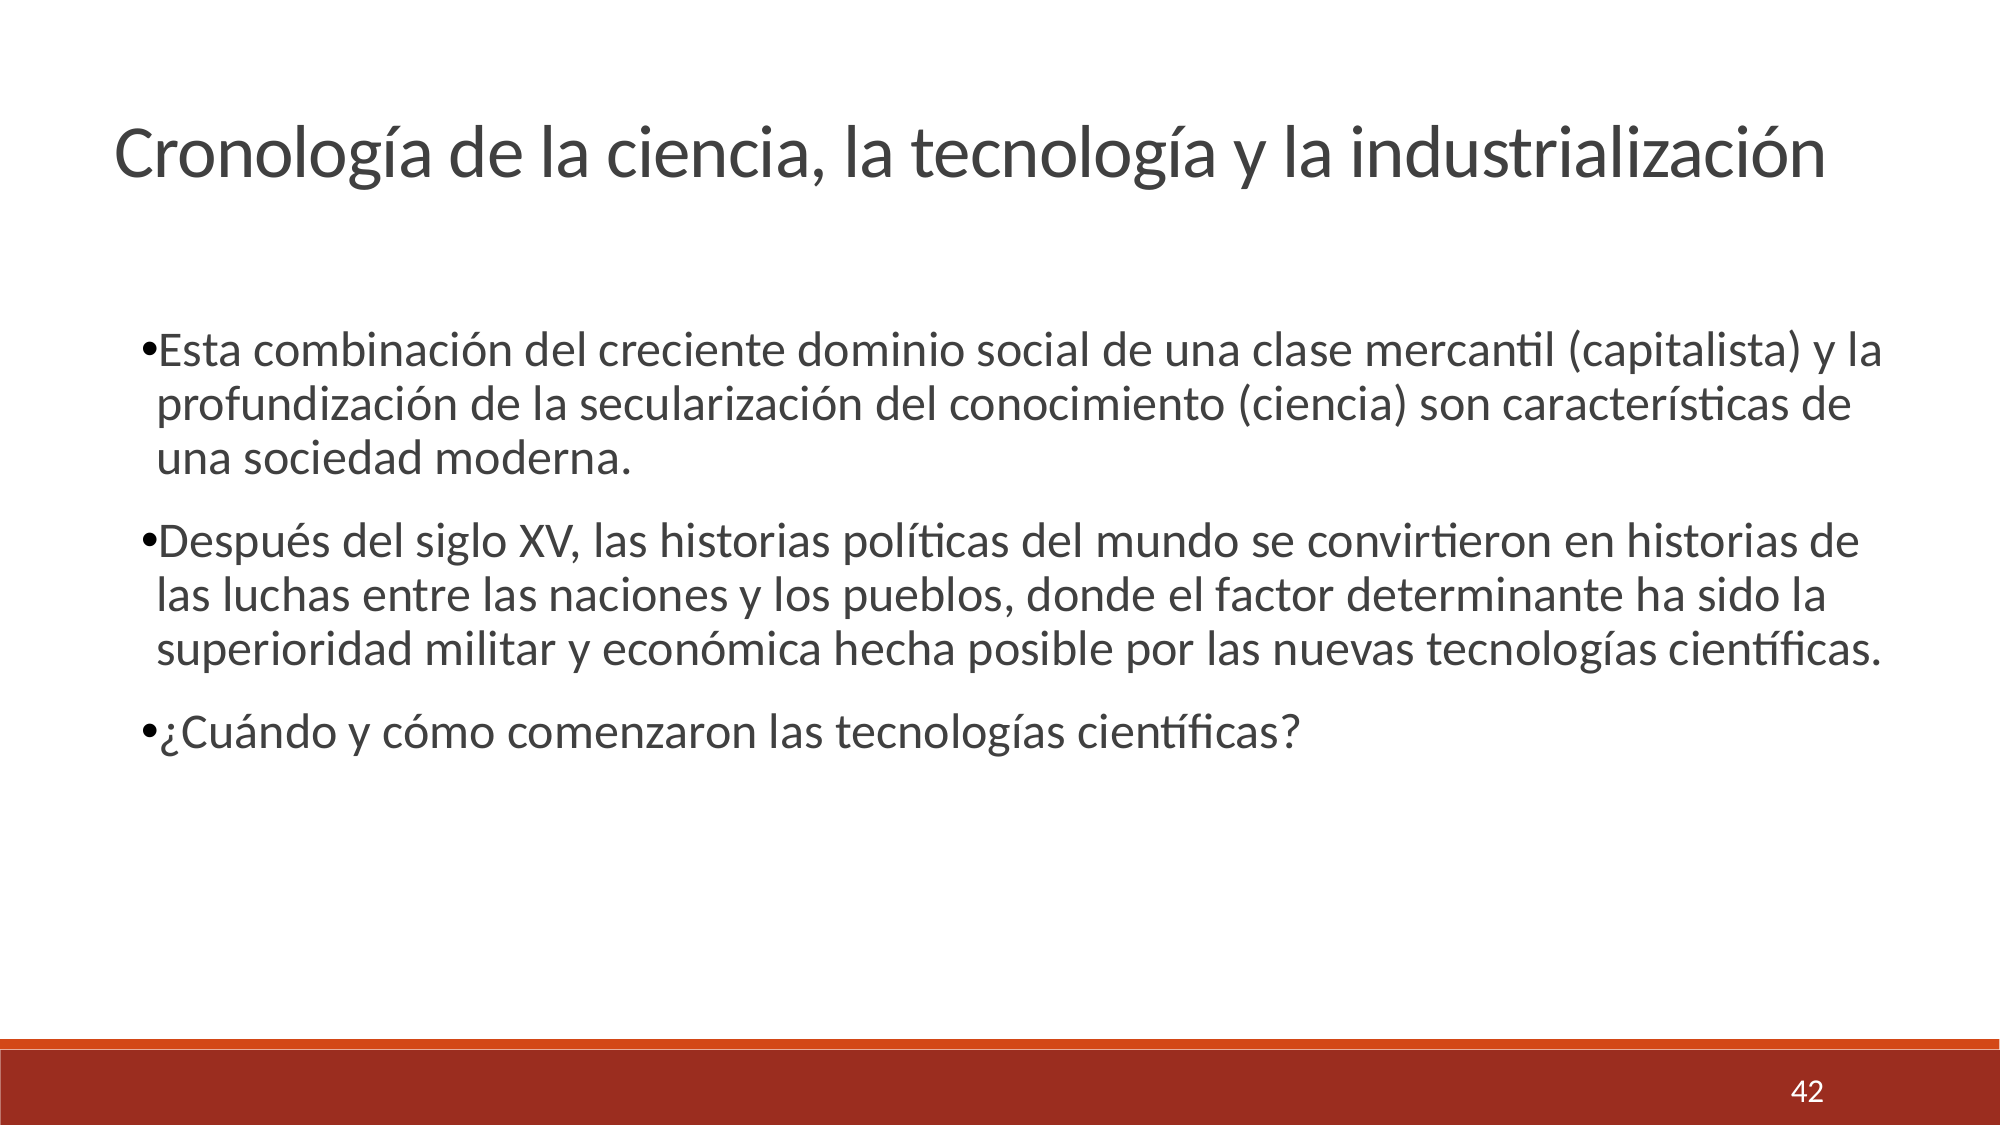

Cronología de la ciencia, la tecnología y la industrialización
Esta combinación del creciente dominio social de una clase mercantil (capitalista) y la profundización de la secularización del conocimiento (ciencia) son características de una sociedad moderna.
Después del siglo XV, las historias políticas del mundo se convirtieron en historias de las luchas entre las naciones y los pueblos, donde el factor determinante ha sido la superioridad militar y económica hecha posible por las nuevas tecnologías científicas.
¿Cuándo y cómo comenzaron las tecnologías científicas?
42